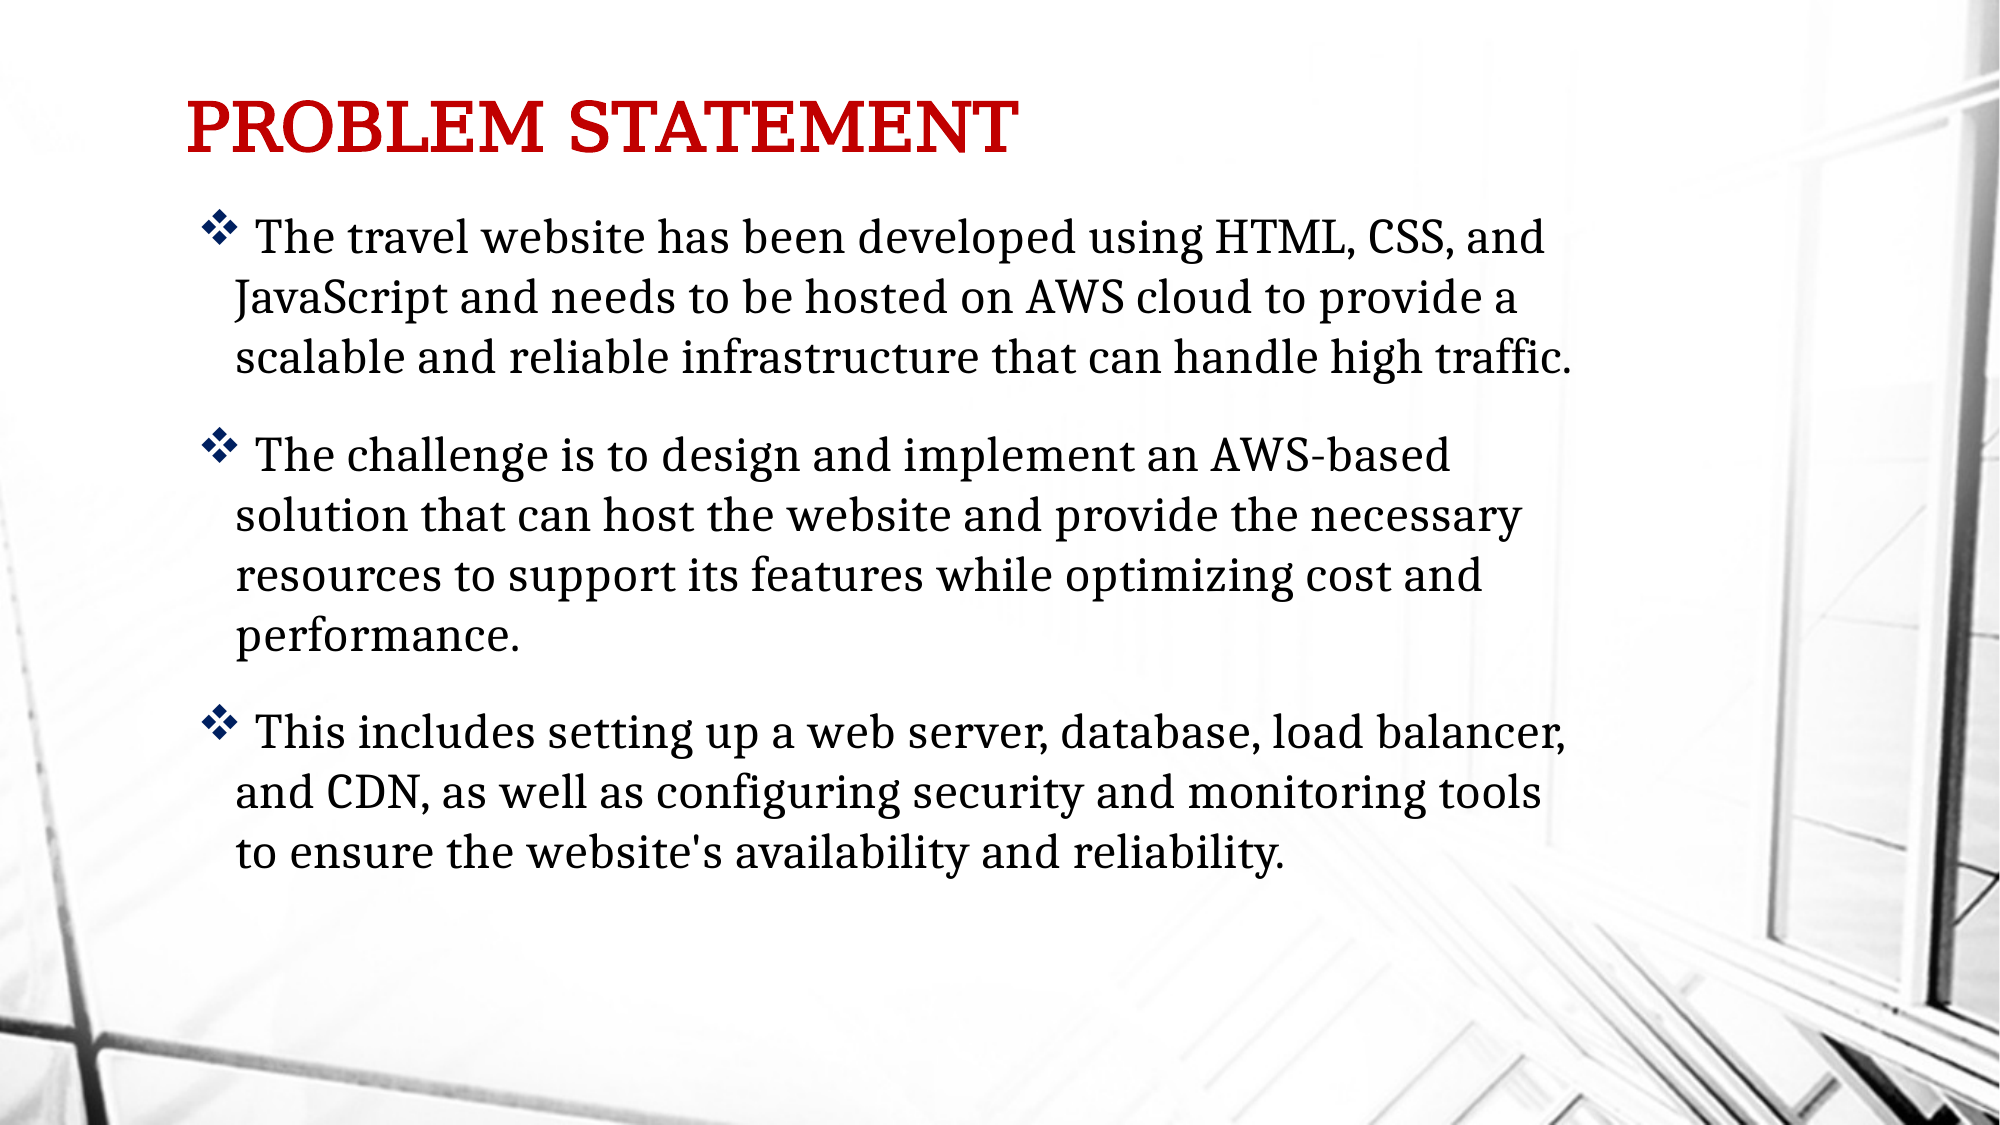

# PROBLEM STATEMENT
 The travel website has been developed using HTML, CSS, and JavaScript and needs to be hosted on AWS cloud to provide a scalable and reliable infrastructure that can handle high traffic.
 The challenge is to design and implement an AWS-based solution that can host the website and provide the necessary resources to support its features while optimizing cost and performance.
 This includes setting up a web server, database, load balancer, and CDN, as well as configuring security and monitoring tools to ensure the website's availability and reliability.